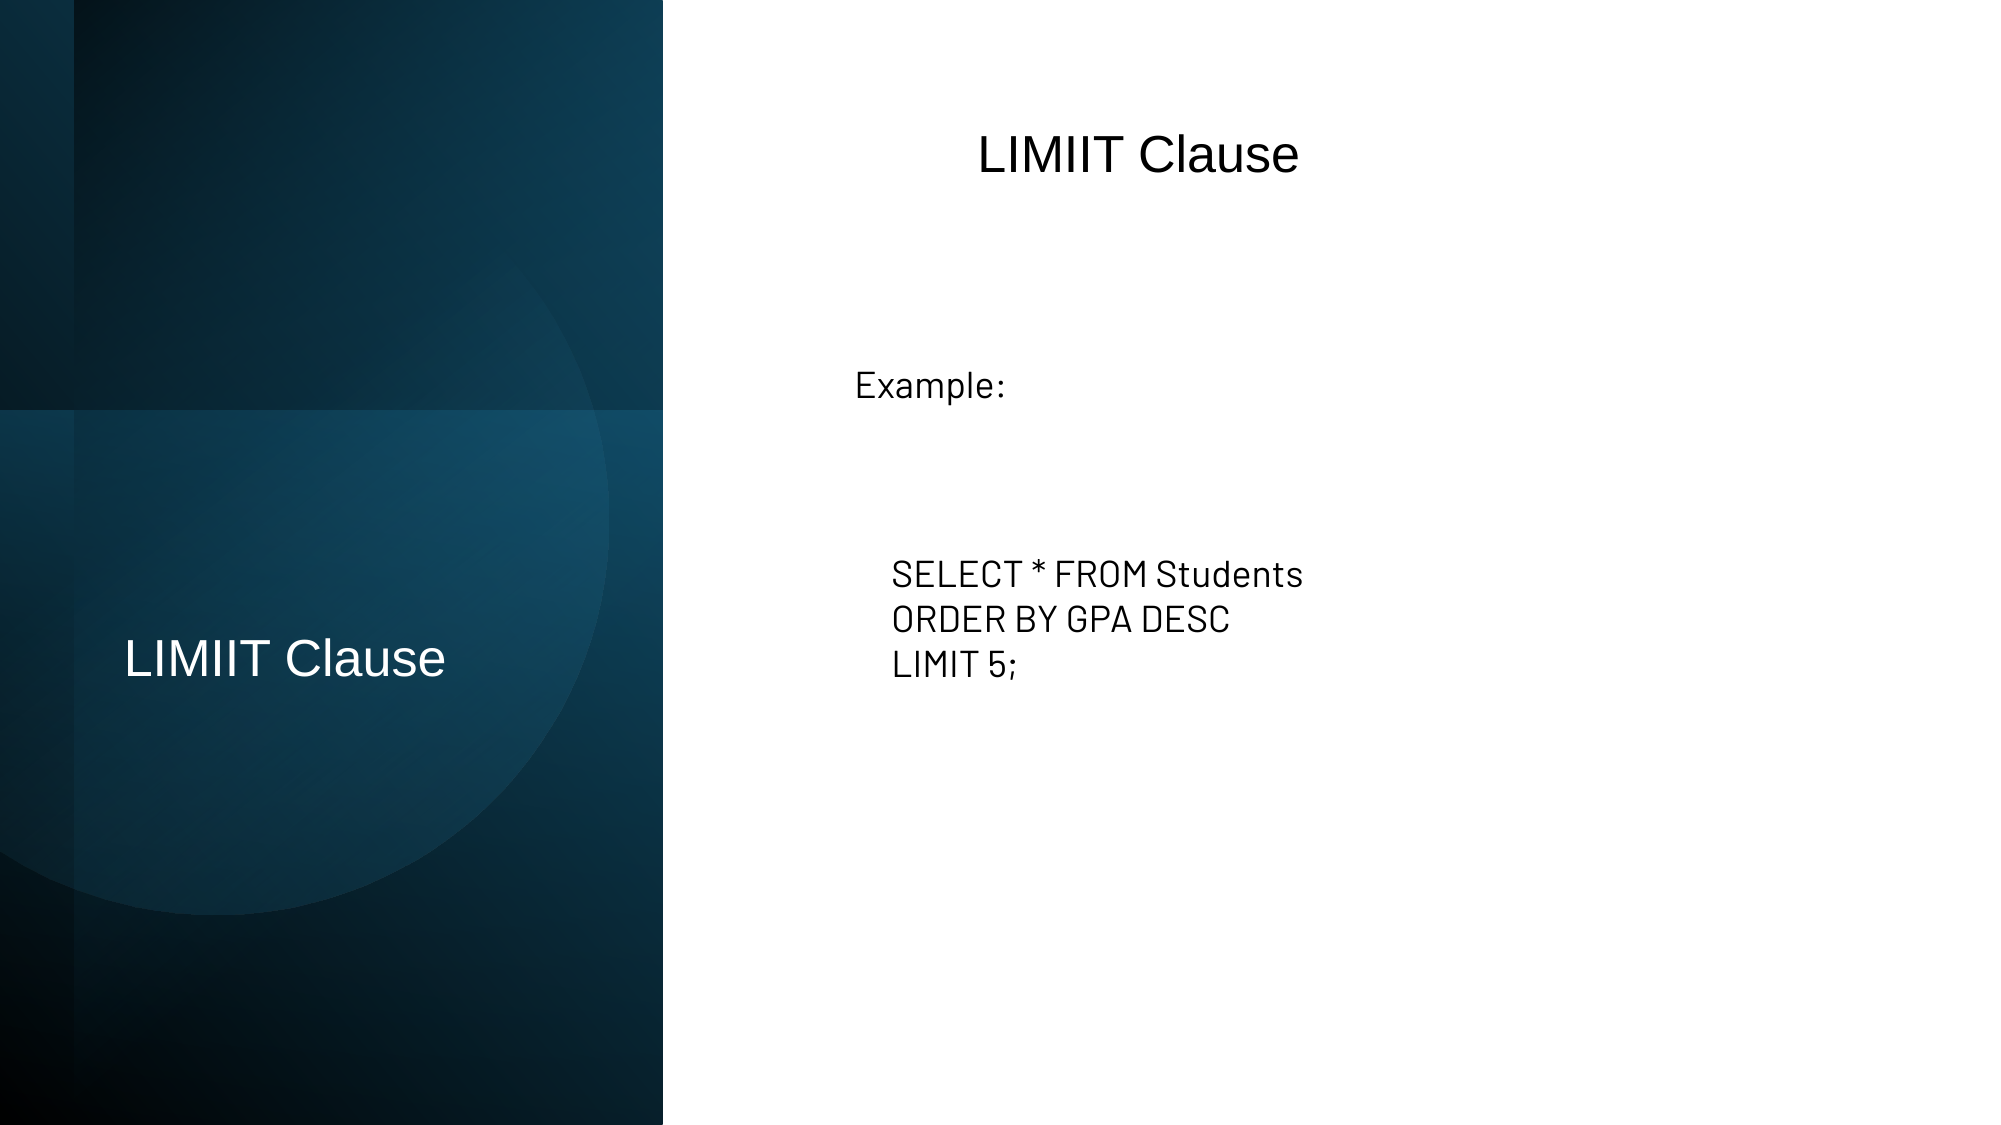

LIMIIT Clause

Example:

SELECT * FROM Students
ORDER BY GPA DESC
LIMIT 5;
LIMIIT Clause